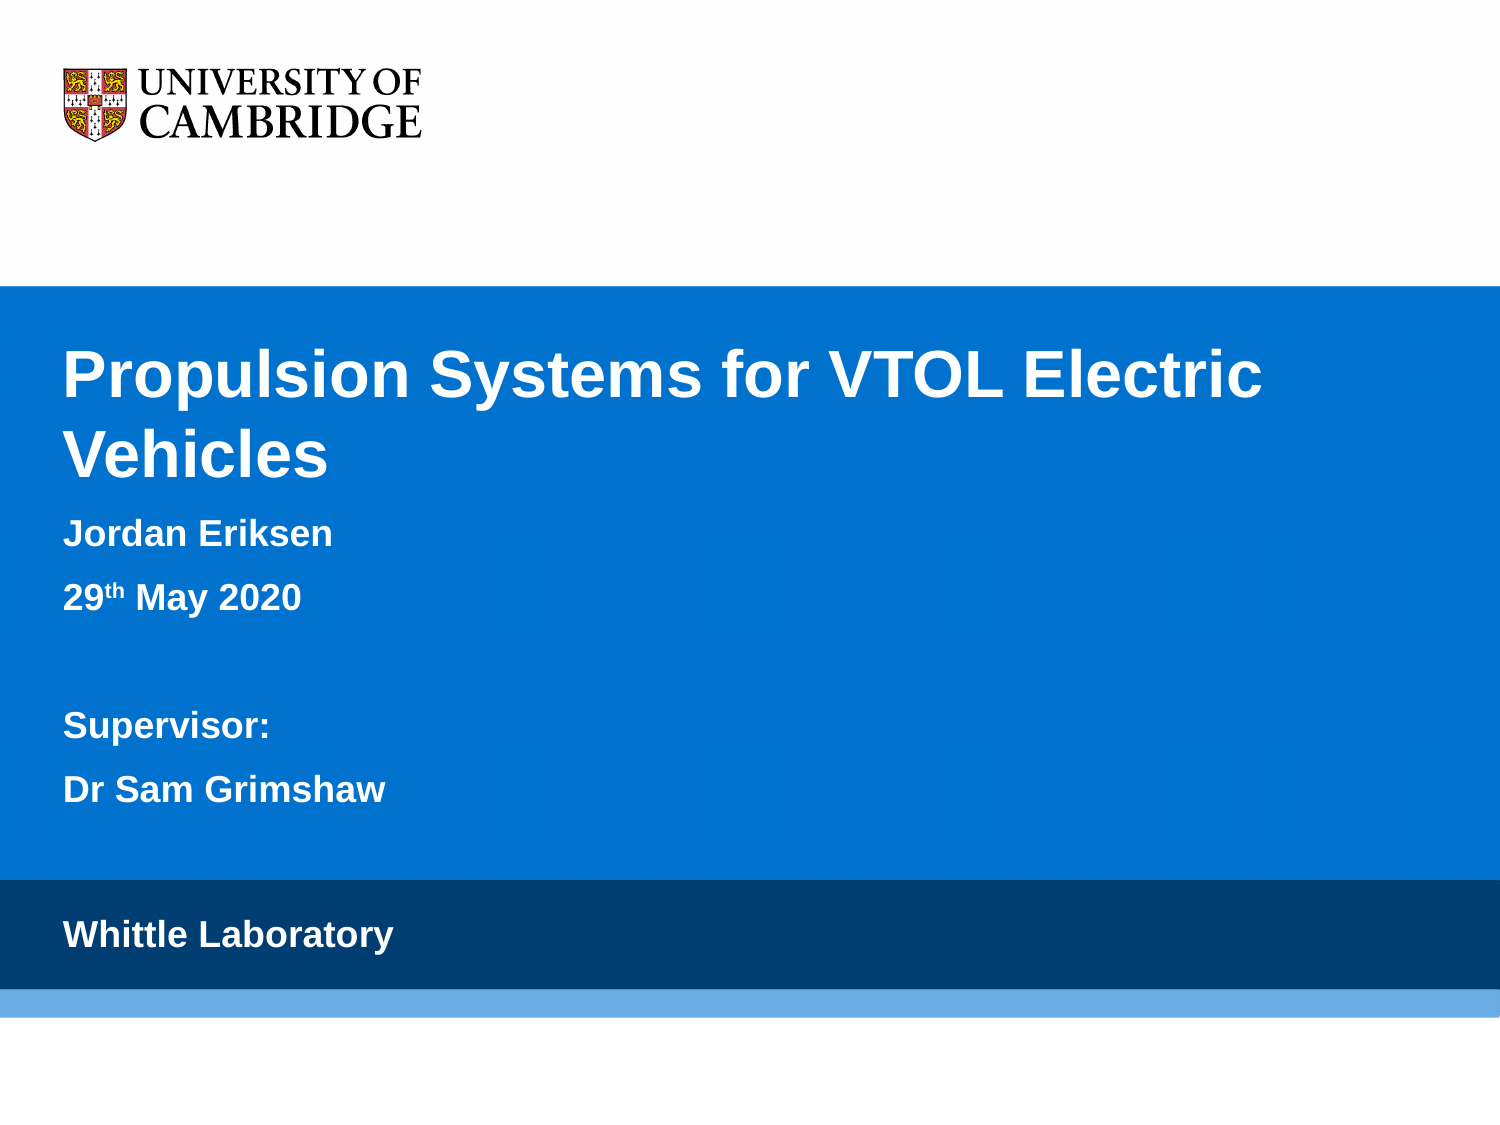

# Propulsion Systems for VTOL Electric Vehicles
Jordan Eriksen
29th May 2020

Supervisor:
Dr Sam Grimshaw
Whittle Laboratory